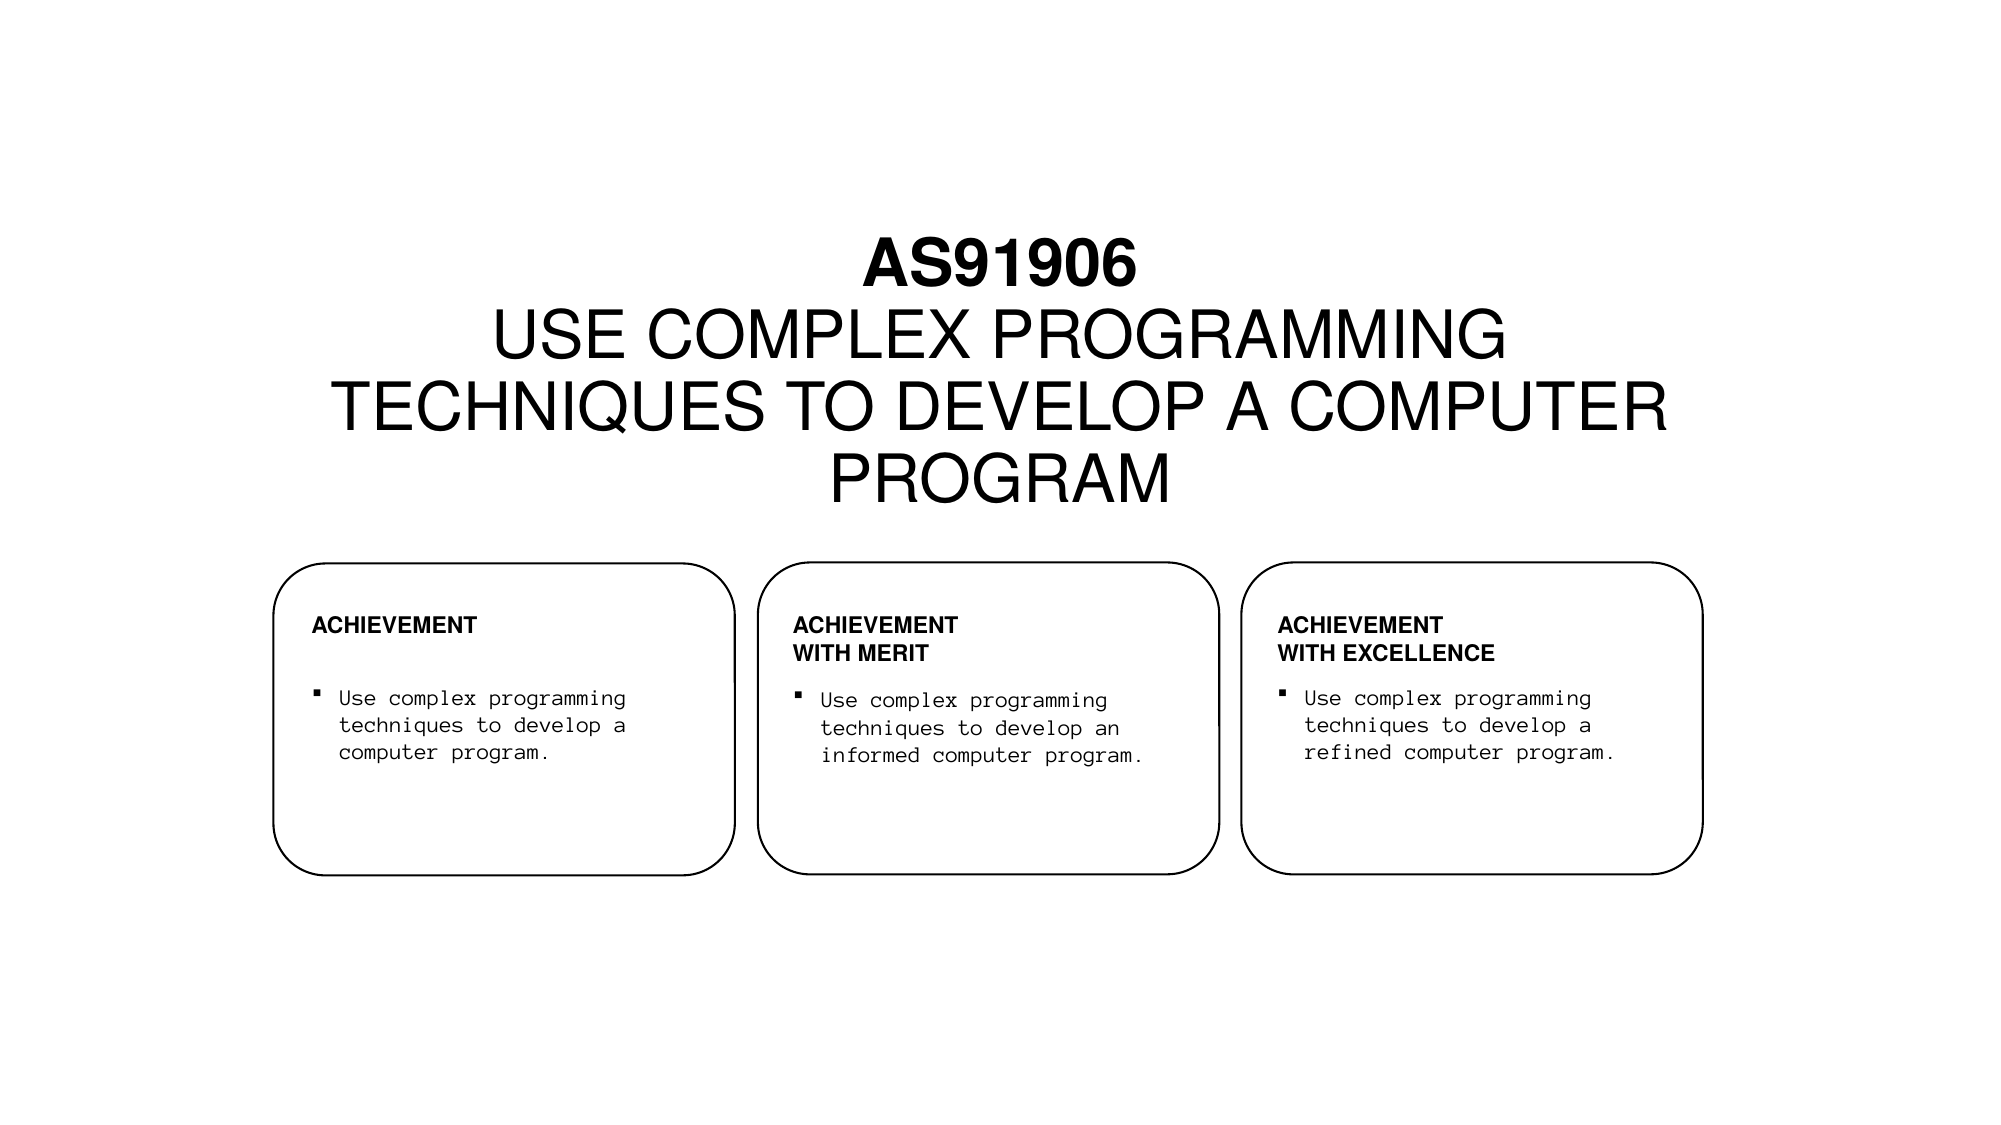

# AS91906 USE COMPLEX PROGRAMMING TECHNIQUES TO DEVELOP A COMPUTER PROGRAM

ACHIEVEMENT
WITH EXCELLENCE
ACHIEVEMENT
ACHIEVEMENT
WITH MERIT
Use complex programming techniques to develop a computer program.
Use complex programming techniques to develop a refined computer program.
Use complex programming techniques to develop an informed computer program.